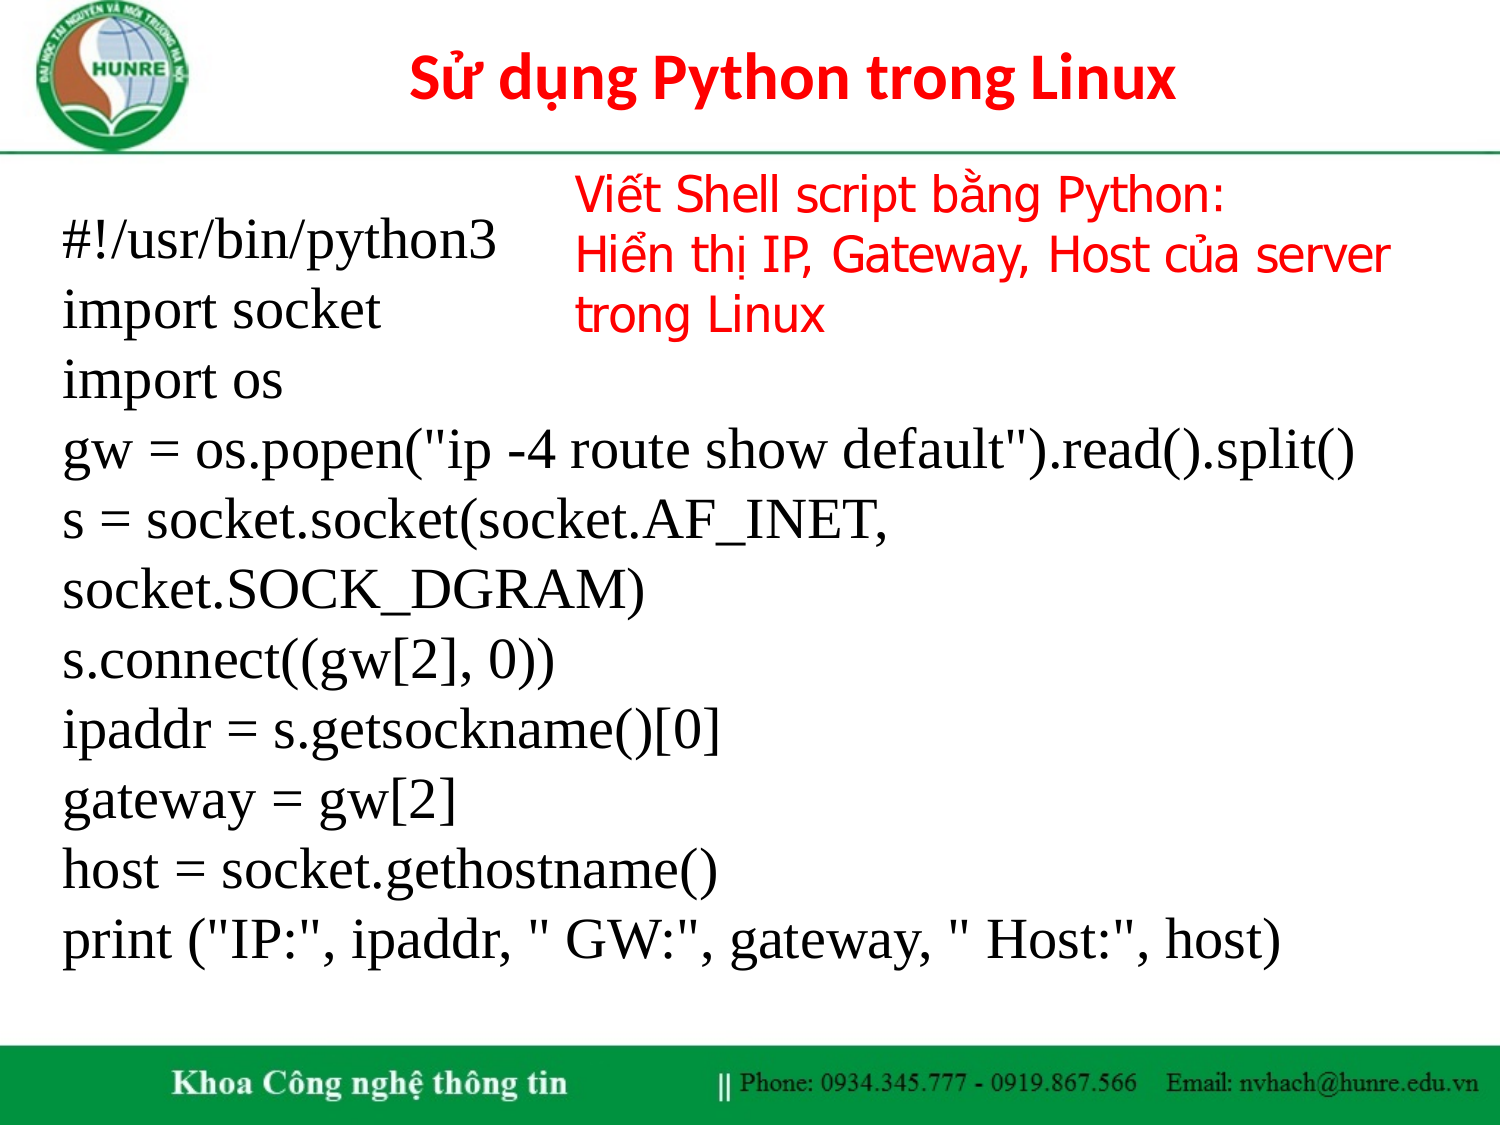

Sử dụng Python trong Linux
Viết Shell script bằng Python:
Hiển thị IP, Gateway, Host của server trong Linux
#!/usr/bin/python3
import socket
import os
gw = os.popen("ip -4 route show default").read().split()
s = socket.socket(socket.AF_INET, socket.SOCK_DGRAM)
s.connect((gw[2], 0))
ipaddr = s.getsockname()[0]
gateway = gw[2]
host = socket.gethostname()
print ("IP:", ipaddr, " GW:", gateway, " Host:", host)